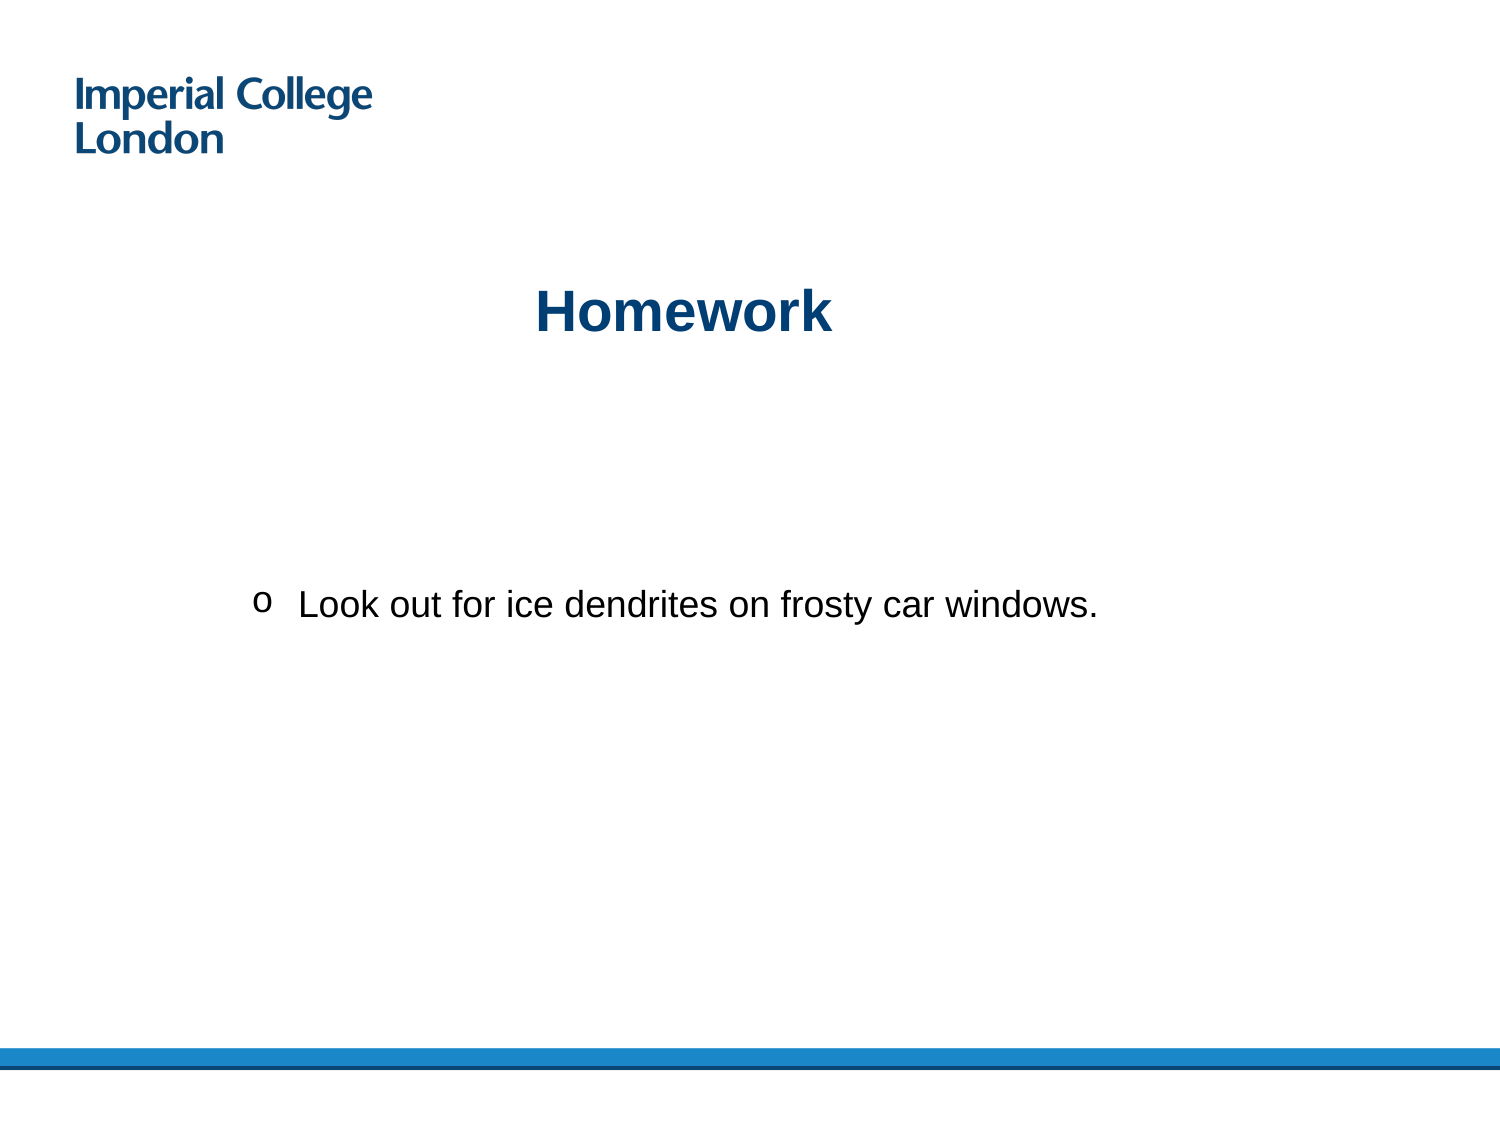

Homework
Look out for ice dendrites on frosty car windows.